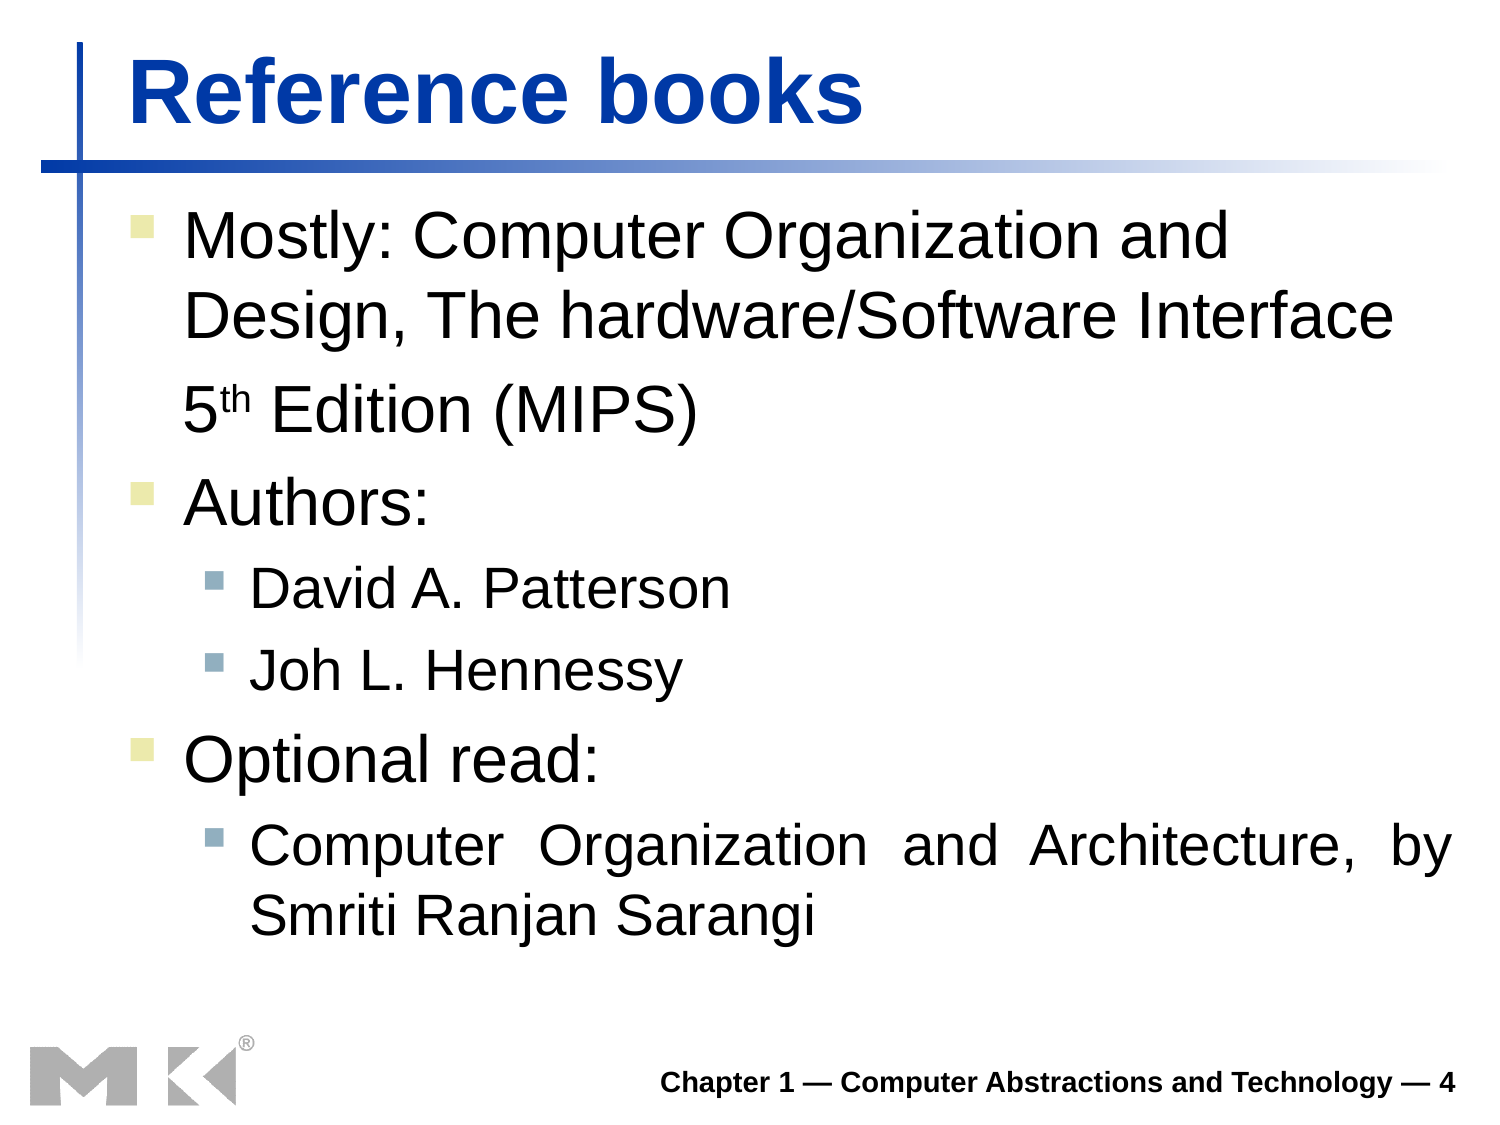

# Reference books
Mostly: Computer Organization and Design, The hardware/Software Interface
   5th Edition (MIPS)
Authors:
David A. Patterson
Joh L. Hennessy
Optional read:
Computer Organization and Architecture, by Smriti Ranjan Sarangi

Chapter 1 — Computer Abstractions and Technology — 4